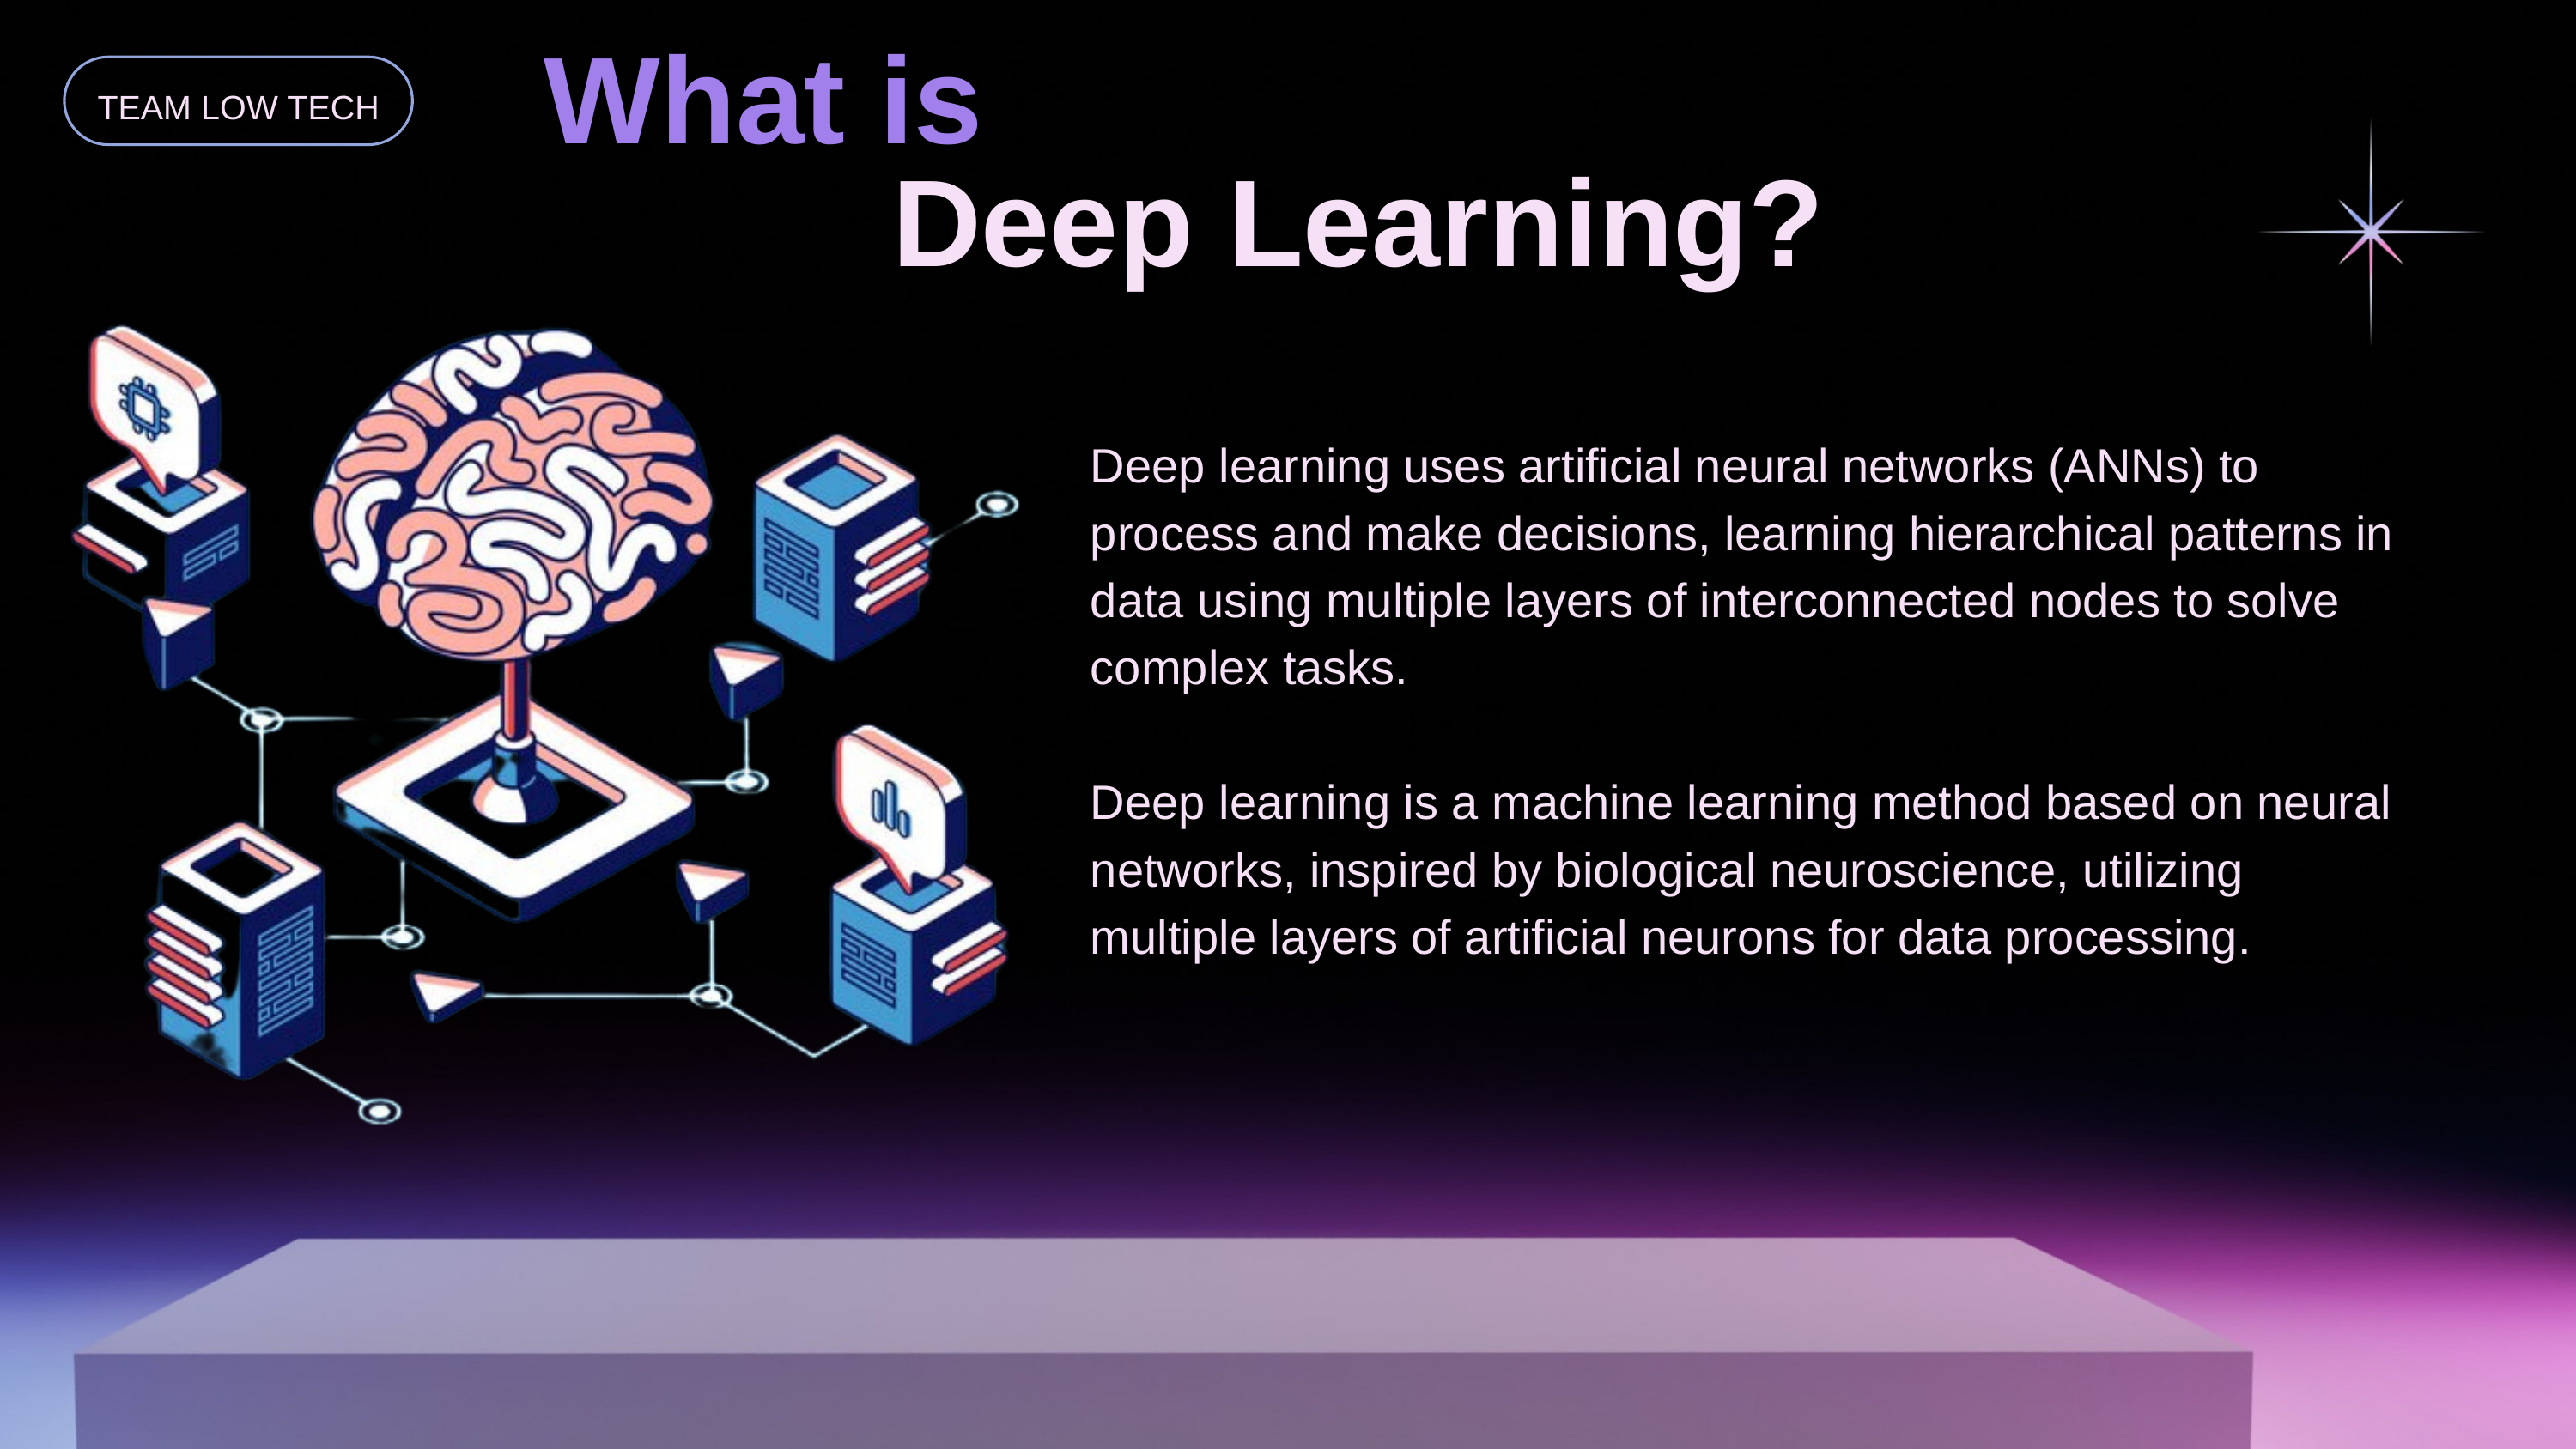

What is
Deep Learning?

TEAM LOW TECH

Deep learning uses artificial neural networks (ANNs) to process and make decisions, learning hierarchical patterns in data using multiple layers of interconnected nodes to solve complex tasks.

Deep learning is a machine learning method based on neural networks, inspired by biological neuroscience, utilizing multiple layers of artificial neurons for data processing.